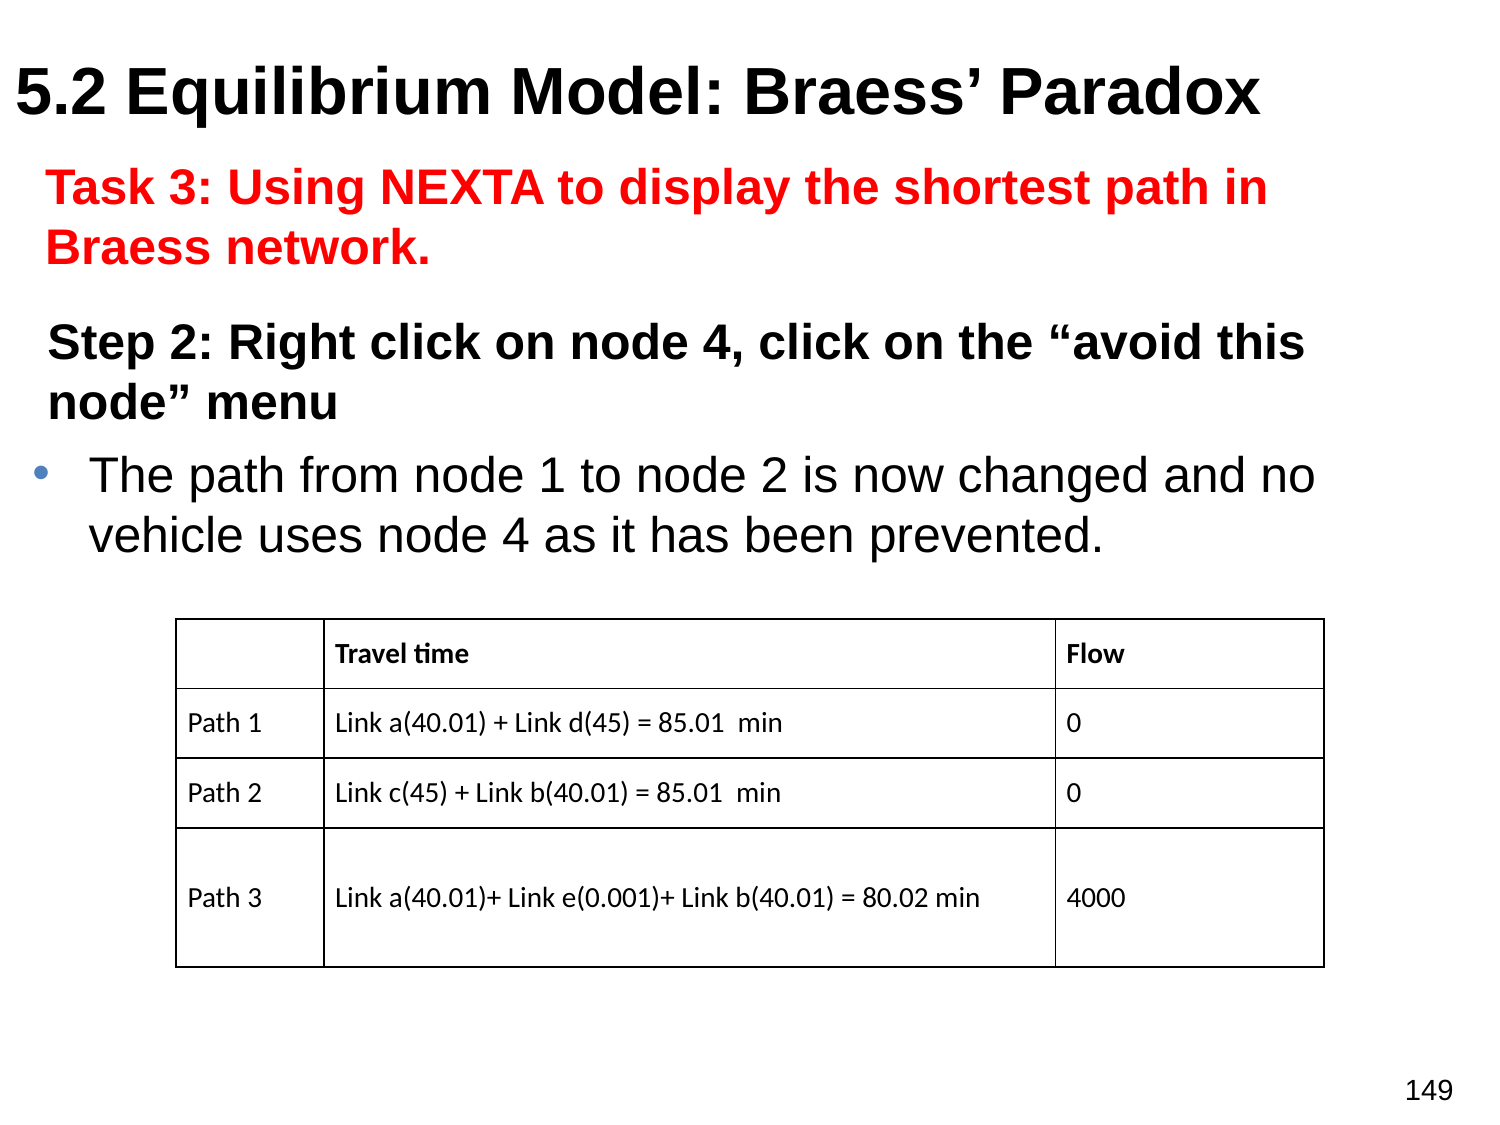

5.2 Equilibrium Model: Braess’ Paradox
Task 3: Using NEXTA to display the shortest path in Braess network.
# Step 2: Right click on node 4, click on the “avoid this node” menu
The path from node 1 to node 2 is now changed and no vehicle uses node 4 as it has been prevented.
|  | Travel time | Flow |
| --- | --- | --- |
| Path 1 | Link a(40.01) + Link d(45) = 85.01 min | 0 |
| Path 2 | Link c(45) + Link b(40.01) = 85.01 min | 0 |
| Path 3 | Link a(40.01)+ Link e(0.001)+ Link b(40.01) = 80.02 min | 4000 |
149